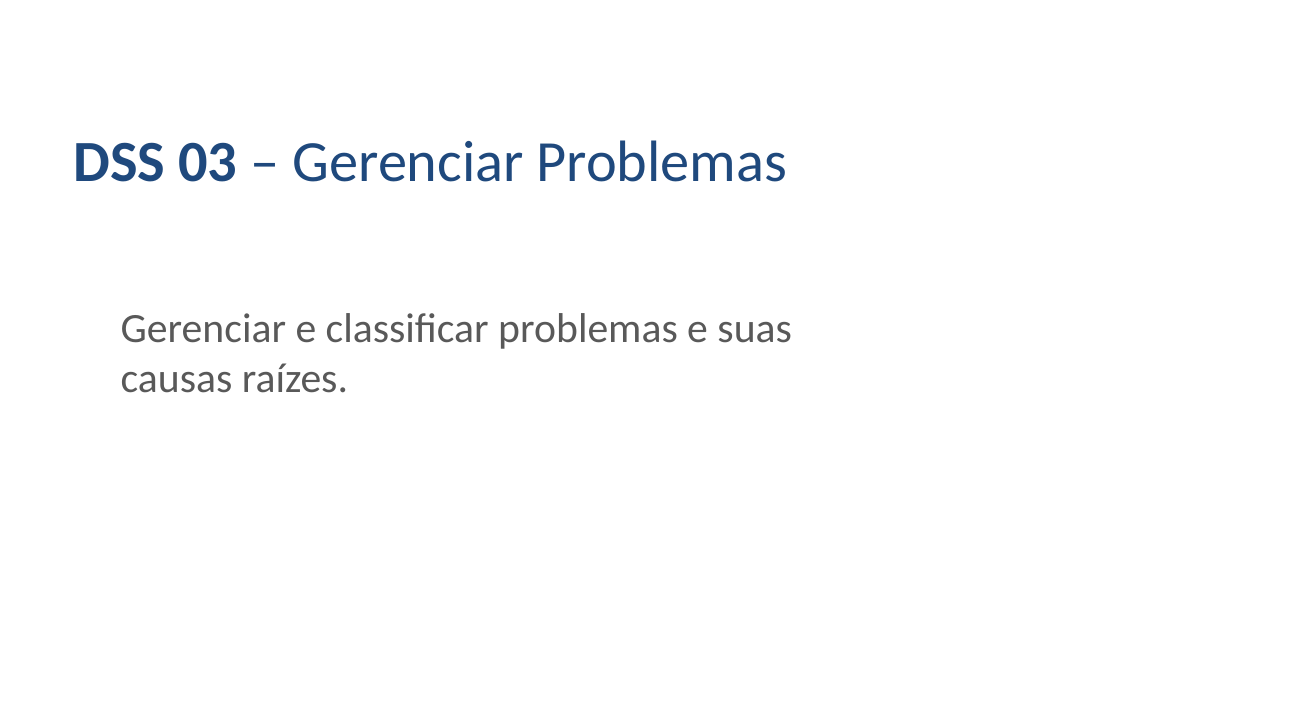

DSS 03 – Gerenciar Problemas
Gerenciar e classificar problemas e suas causas raízes.